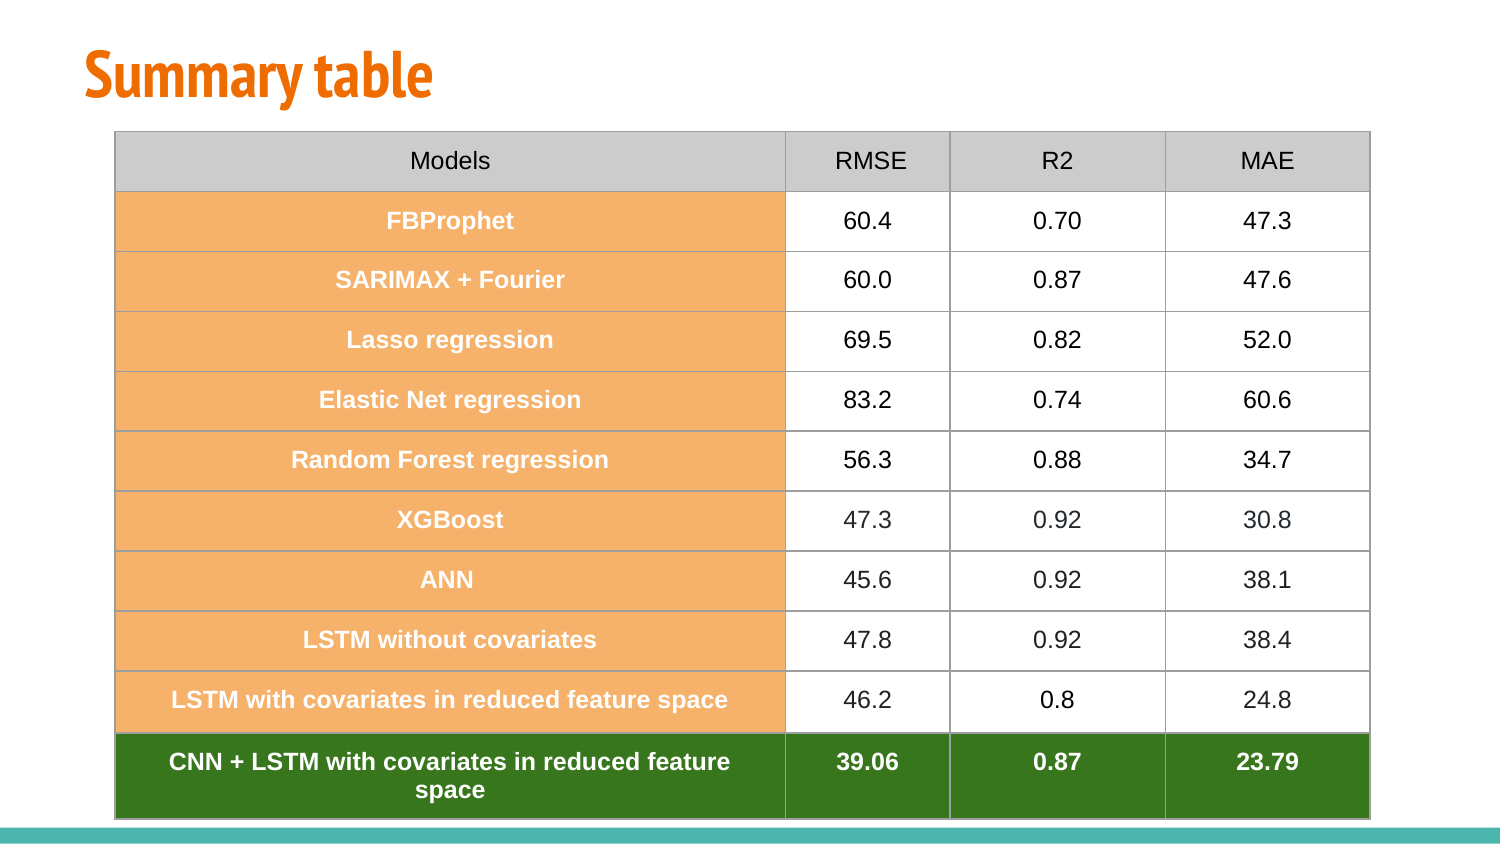

# Summary table
| Models | RMSE | R2 | MAE |
| --- | --- | --- | --- |
| FBProphet | 60.4 | 0.70 | 47.3 |
| SARIMAX + Fourier | 60.0 | 0.87 | 47.6 |
| Lasso regression | 69.5 | 0.82 | 52.0 |
| Elastic Net regression | 83.2 | 0.74 | 60.6 |
| Random Forest regression | 56.3 | 0.88 | 34.7 |
| XGBoost | 47.3 | 0.92 | 30.8 |
| ANN | 45.6 | 0.92 | 38.1 |
| LSTM without covariates | 47.8 | 0.92 | 38.4 |
| LSTM with covariates in reduced feature space | 46.2 | 0.8 | 24.8 |
| CNN + LSTM with covariates in reduced feature space | 39.06 | 0.87 | 23.79 |